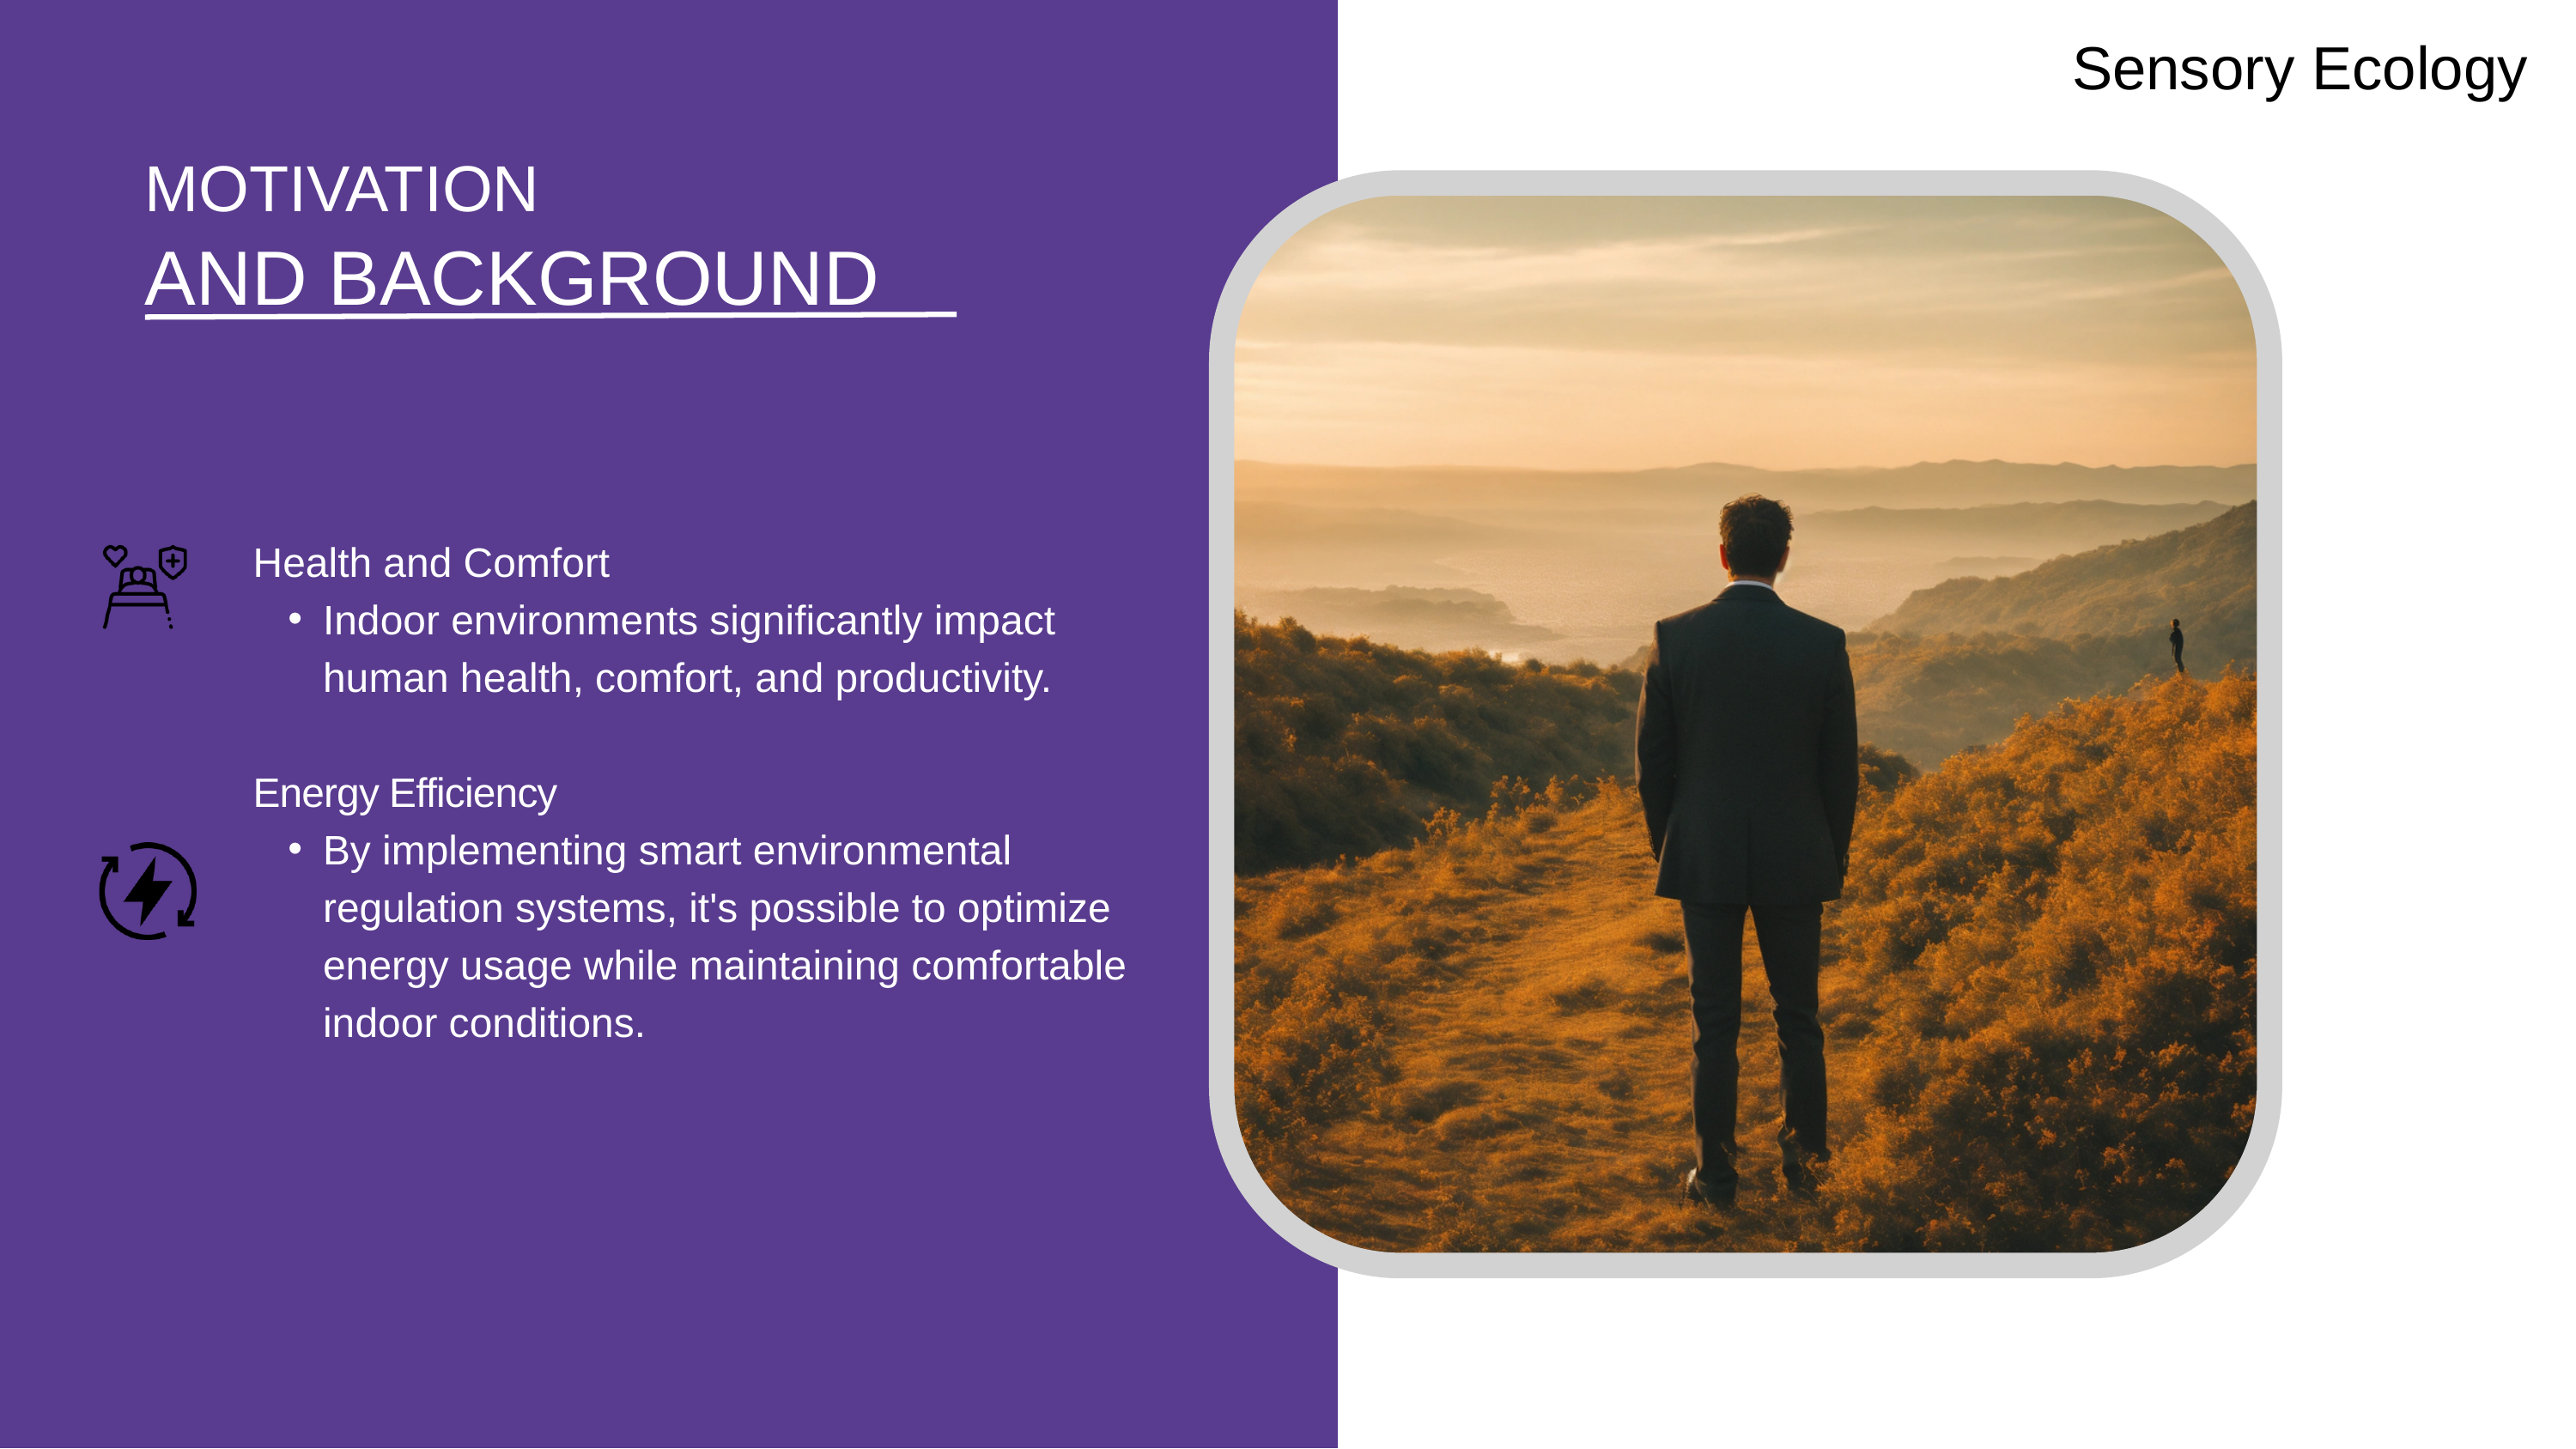

Sensory Ecology
MOTIVATION

AND BACKGROUND

Health and Comfort
Indoor environments significantly impact human health, comfort, and productivity.

Energy Efficiency
By implementing smart environmental regulation systems, it's possible to optimize energy usage while maintaining comfortable indoor conditions.